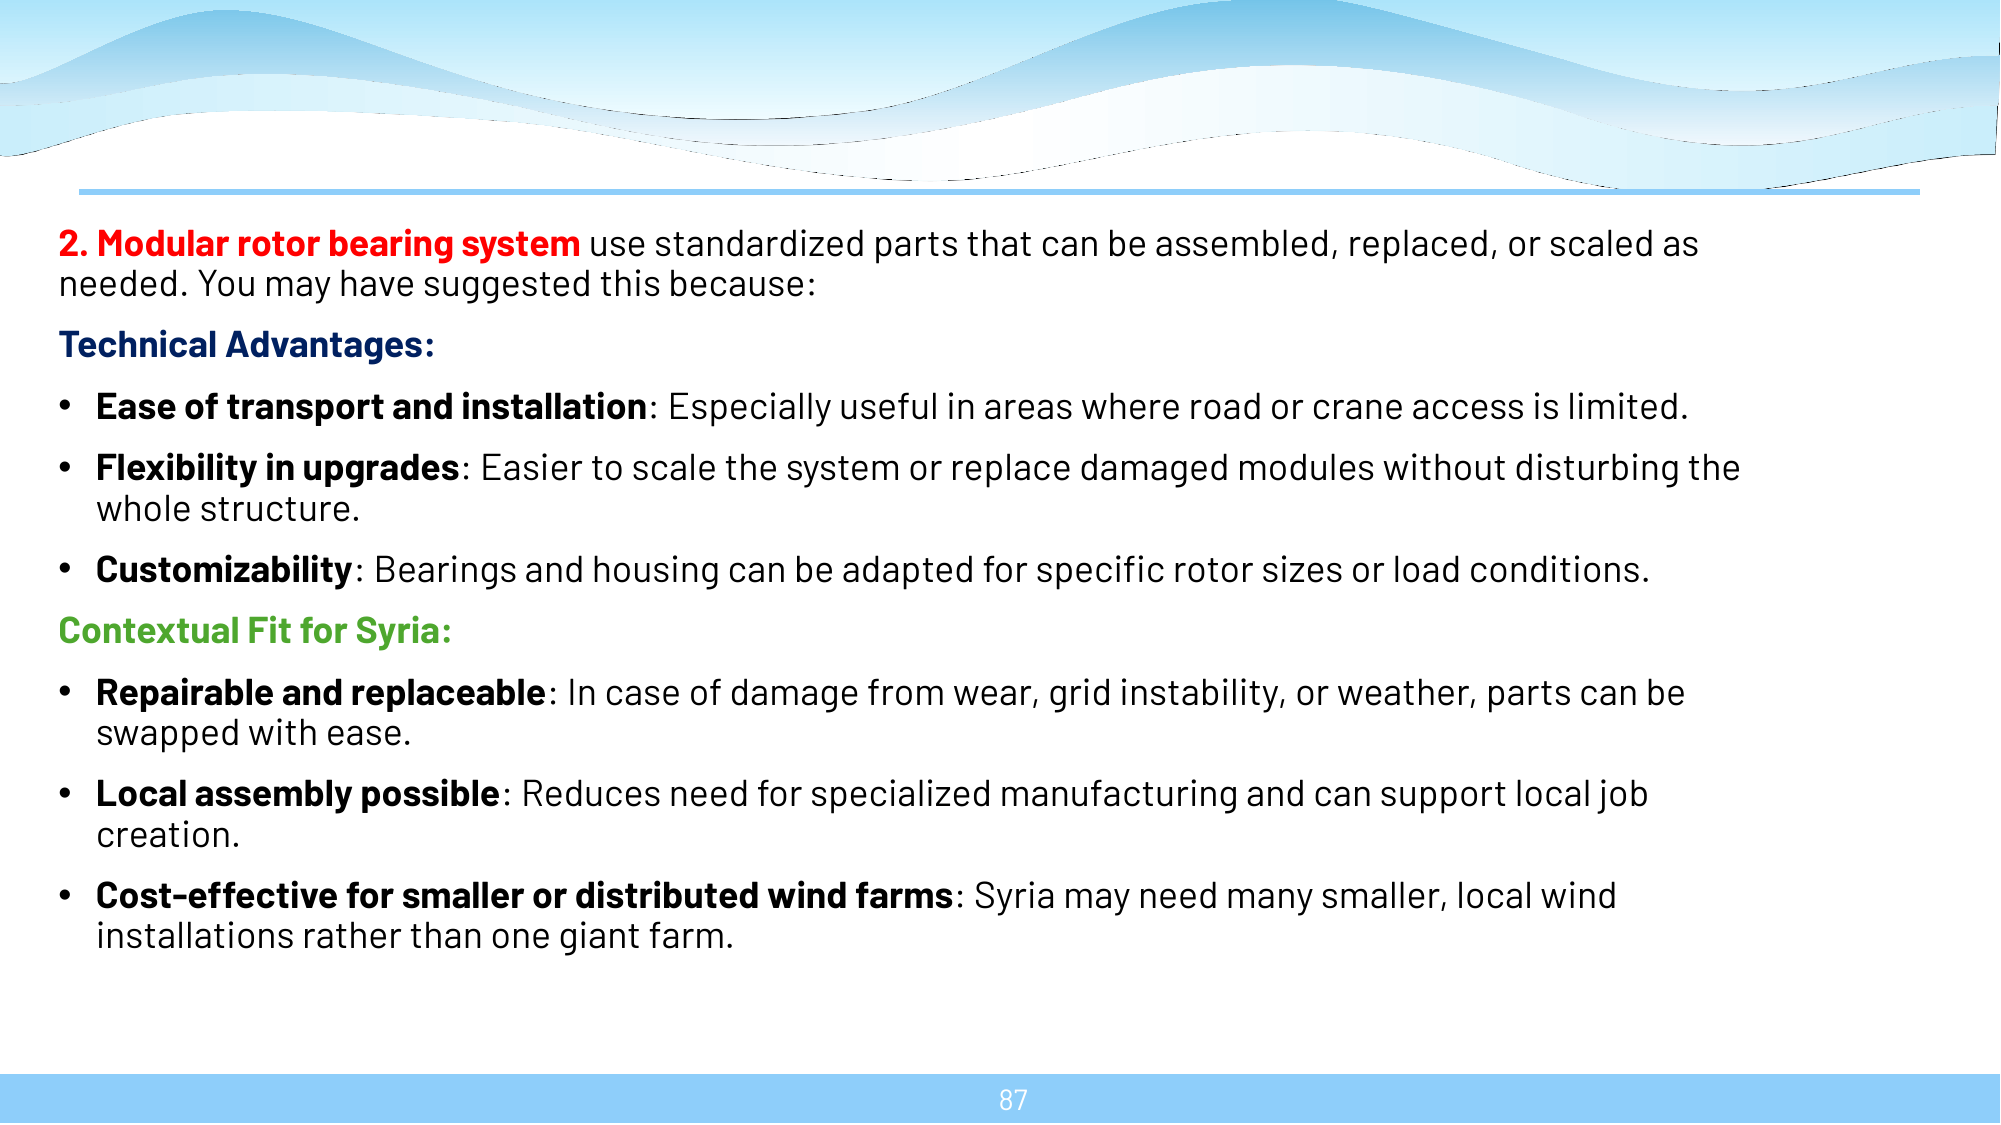

2. Modular rotor bearing system use standardized parts that can be assembled, replaced, or scaled as needed. You may have suggested this because:
Technical Advantages:
Ease of transport and installation: Especially useful in areas where road or crane access is limited.
Flexibility in upgrades: Easier to scale the system or replace damaged modules without disturbing the whole structure.
Customizability: Bearings and housing can be adapted for specific rotor sizes or load conditions.
Contextual Fit for Syria:
Repairable and replaceable: In case of damage from wear, grid instability, or weather, parts can be swapped with ease.
Local assembly possible: Reduces need for specialized manufacturing and can support local job creation.
Cost-effective for smaller or distributed wind farms: Syria may need many smaller, local wind installations rather than one giant farm.

87